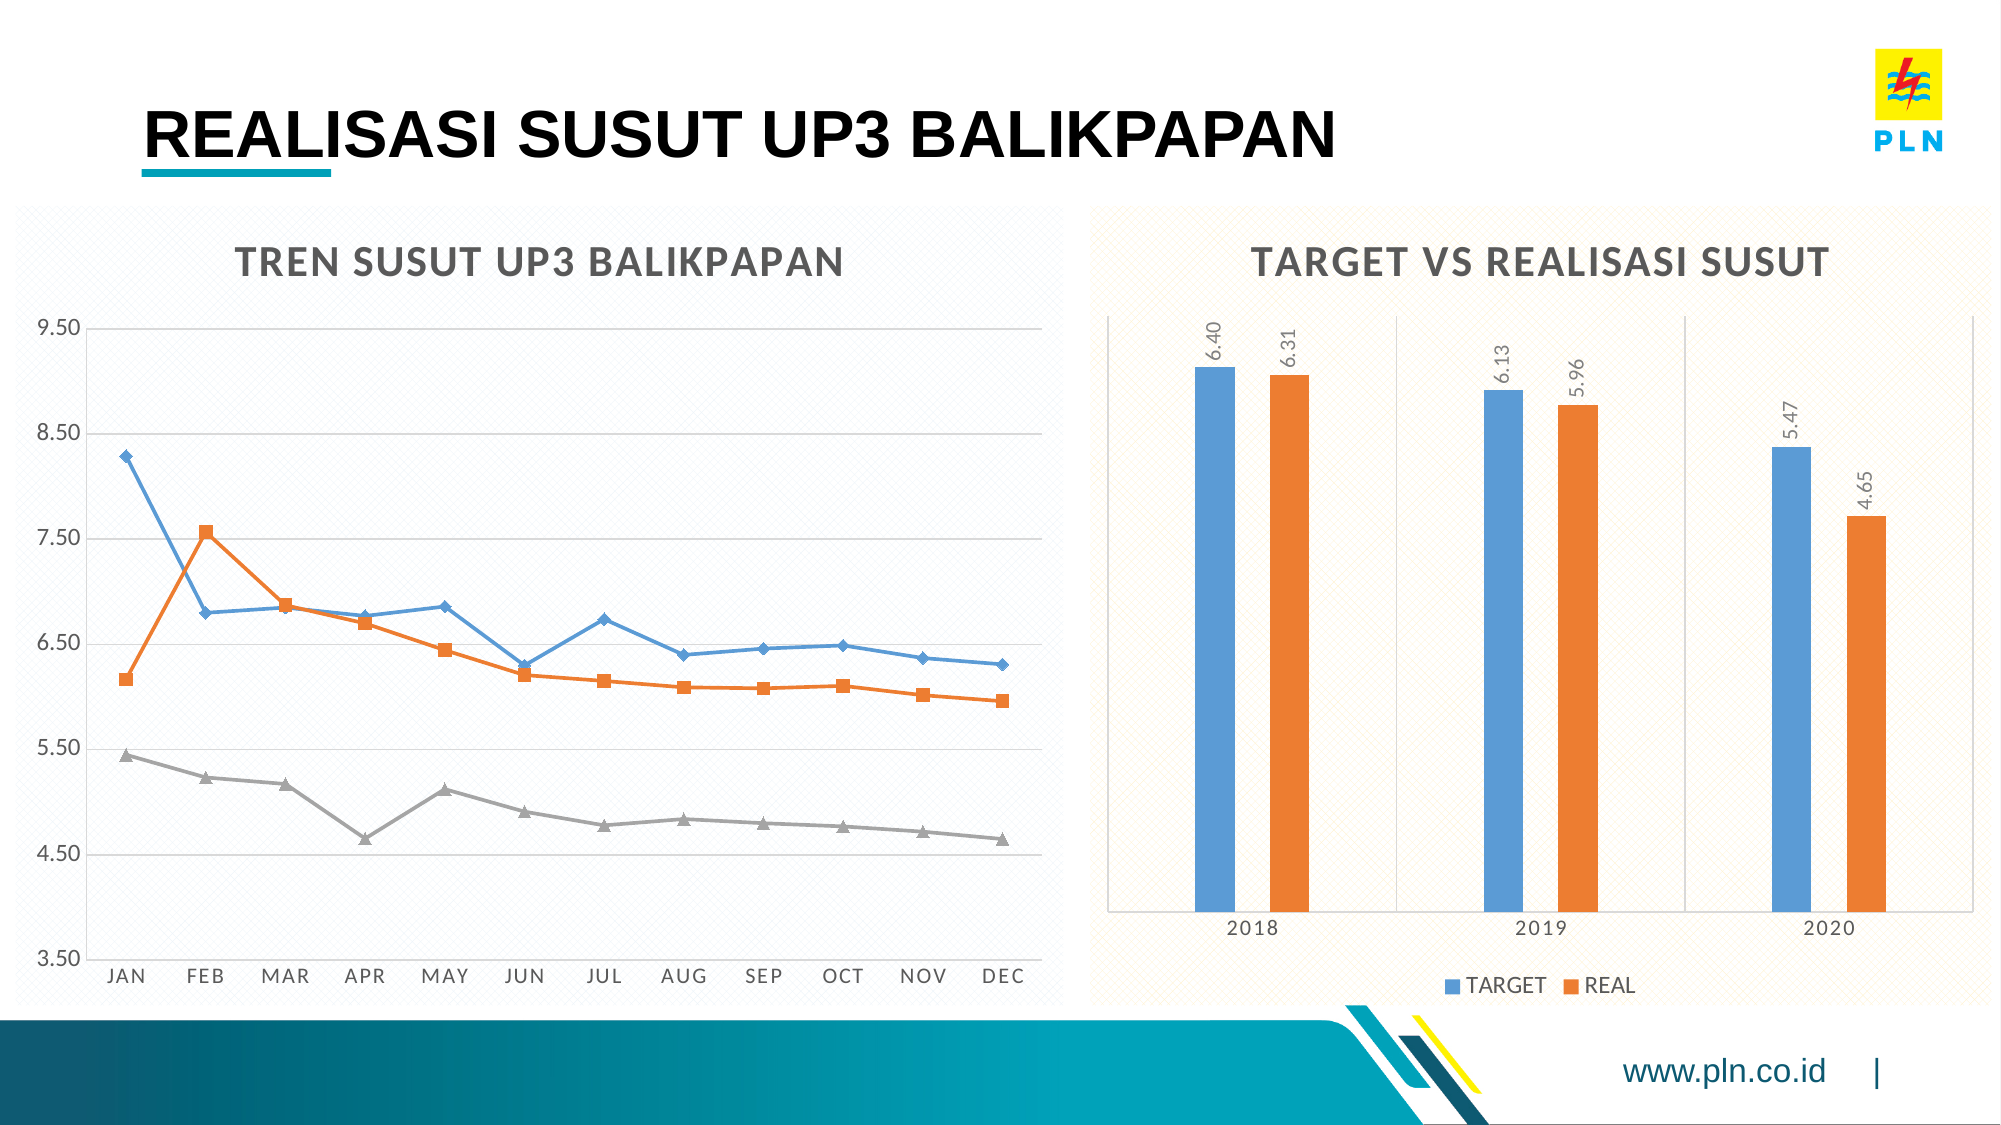

# REALISASI SUSUT UP3 BALIKPAPAN

### Chart: TREN SUSUT UP3 BALIKPAPAN

| Category | 2018 | 2019 | 2020 |
|---|---|---|---|
| JAN | 8.29 | 6.167979051376784 | 5.450805279829367 |
| FEB | 6.8 | 7.568831774760013 | 5.235249489213517 |
| MAR | 6.85 | 6.872490530870374 | 5.173075821406859 |
| APR | 6.77 | 6.699717987172872 | 4.654239247400845 |
| MAY | 6.86 | 6.445312226161201 | 5.124155192018887 |
| JUN | 6.3 | 6.208580893892019 | 4.910101245661651 |
| JUL | 6.74 | 6.152543247579033 | 4.78 |
| AUG | 6.4 | 6.091812316084954 | 4.84 |
| SEP | 6.46 | 6.08203592421494 | 4.8 |
| OCT | 6.49 | 6.1055339247687375 | 4.77 |
| NOV | 6.37 | 6.016867311566908 | 4.72 |
| DEC | 6.31 | 5.96 | 4.65 |

### Chart: TARGET VS REALISASI SUSUT

| Category | TARGET | REAL |
|---|---|---|
| 2018 | 6.4 | 6.31 |
| 2019 | 6.13 | 5.96 |
| 2020 | 5.47 | 4.65 |